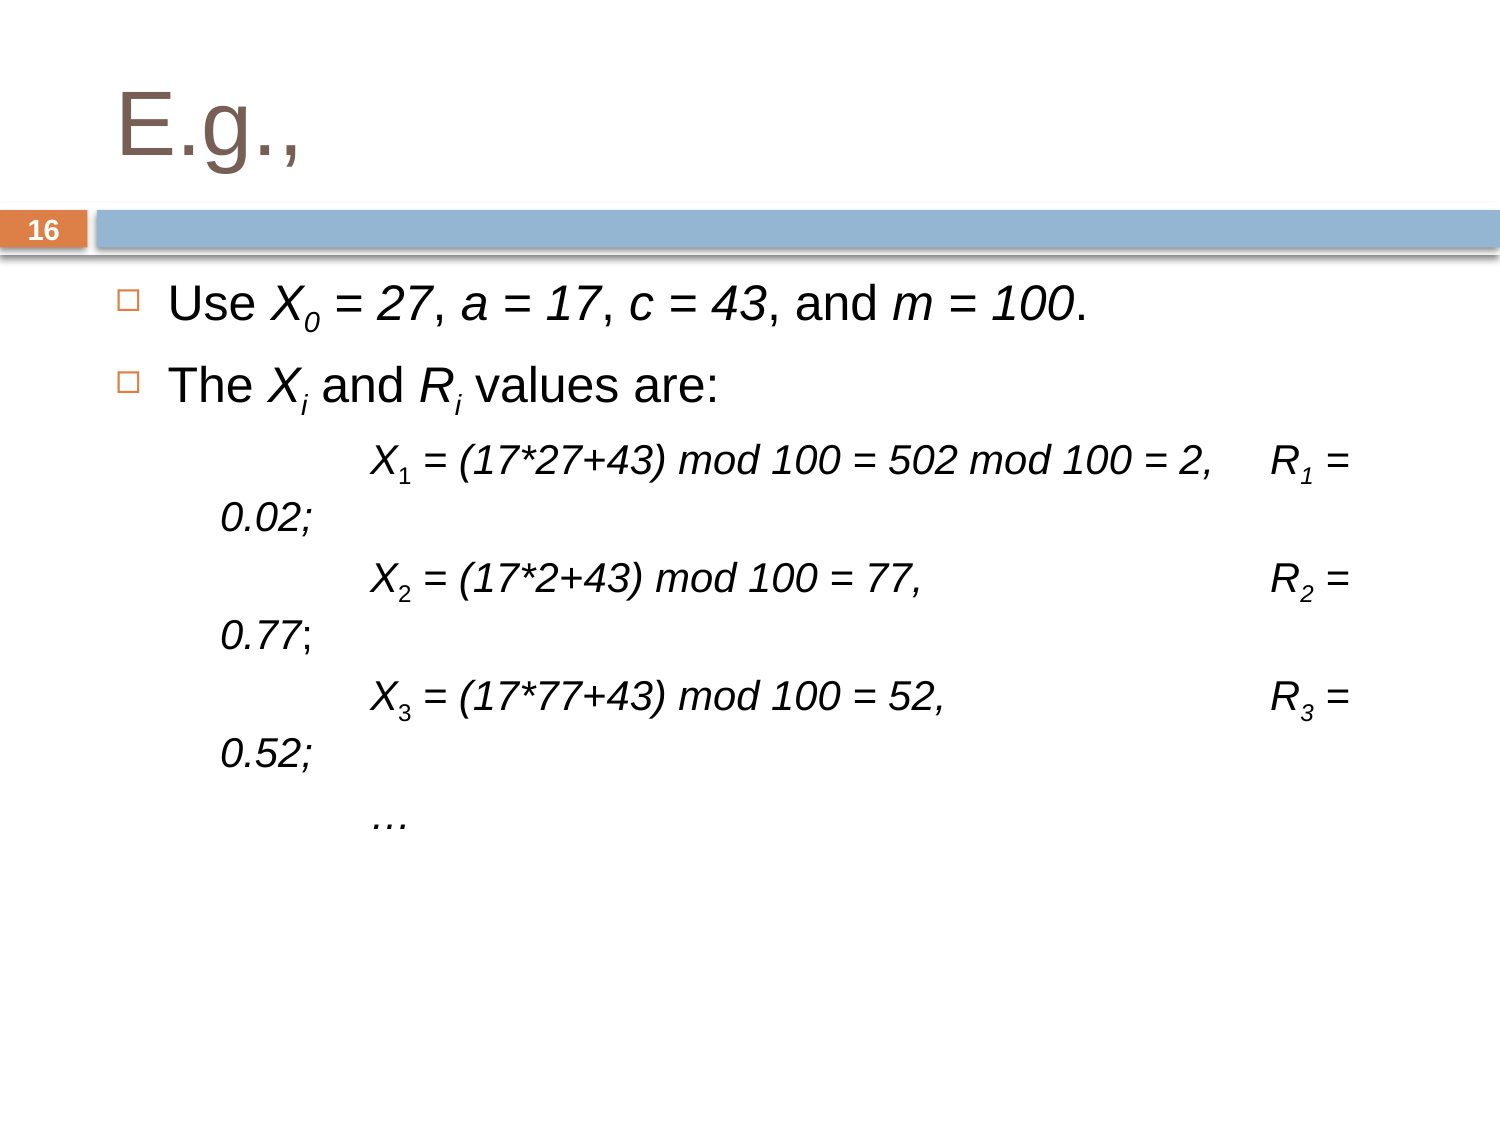

# E.g.,
16
Use X0 = 27, a = 17, c = 43, and m = 100.
The Xi and Ri values are:
		X1 = (17*27+43) mod 100 = 502 mod 100 = 2,	R1 = 0.02;
		X2 = (17*2+43) mod 100 = 77, 			R2 = 0.77;
		X3 = (17*77+43) mod 100 = 52, 			R3 = 0.52;
		…